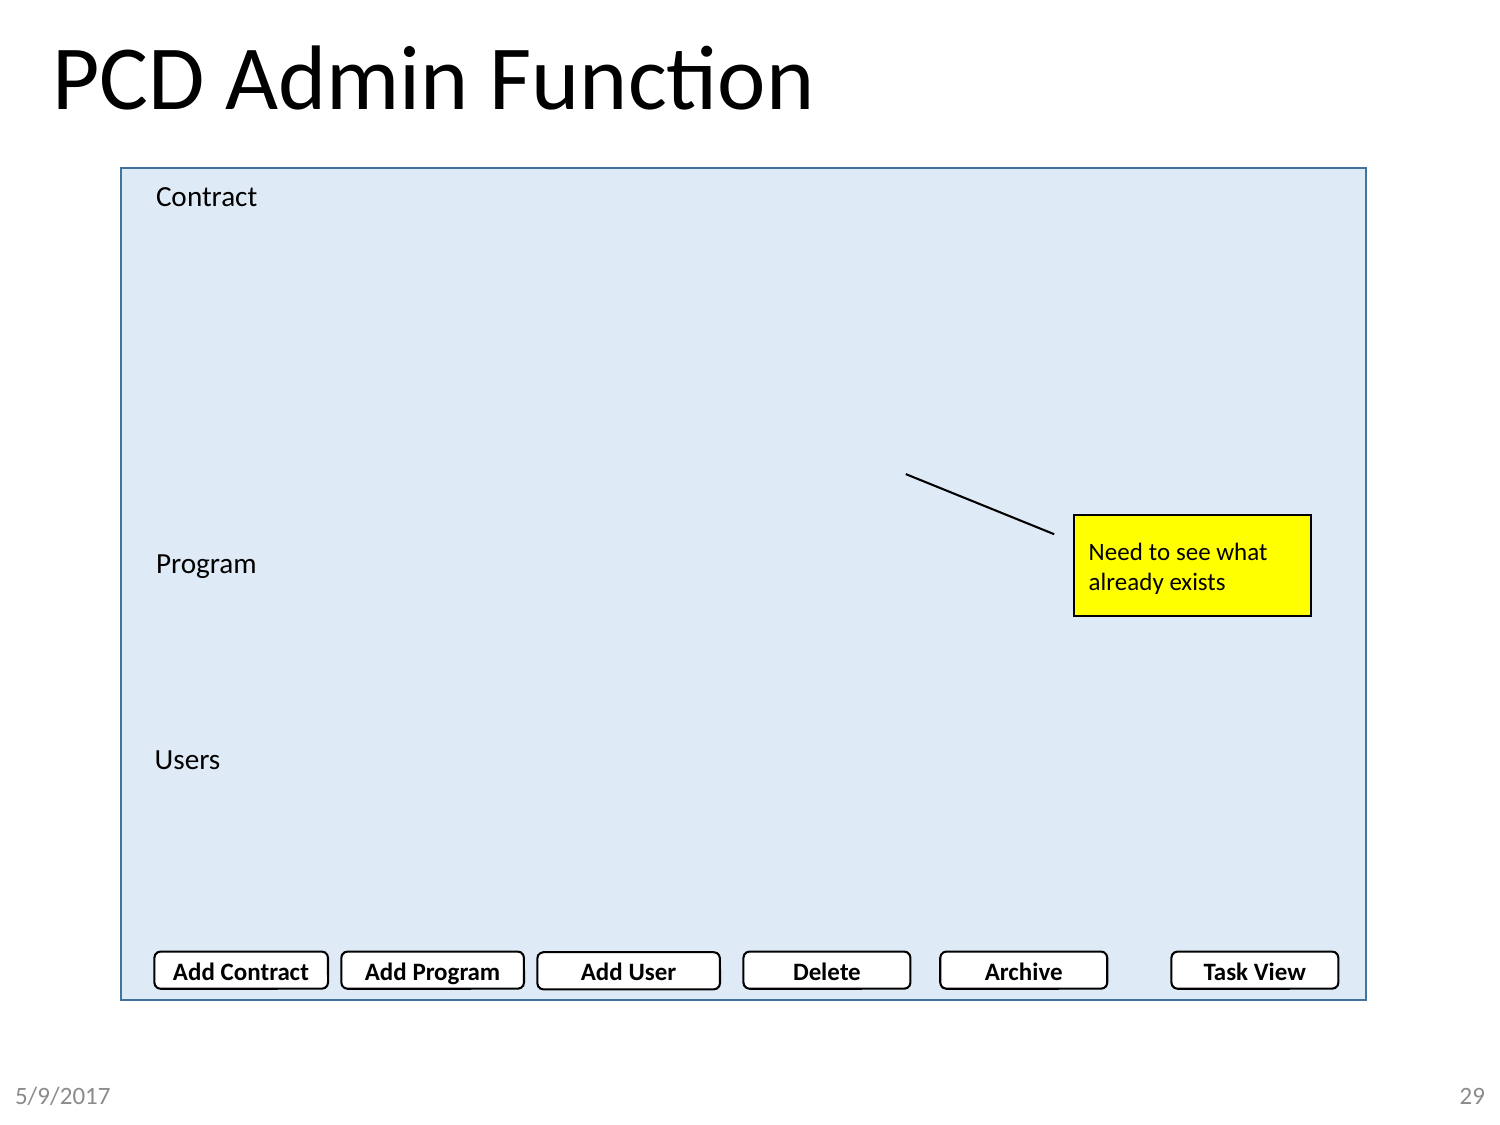

# PCD Admin Function

Contract
Need to see what already exists
Program
Users
Add Contract
Add Program
Delete
Archive
Task View
Add User

29
5/9/2017